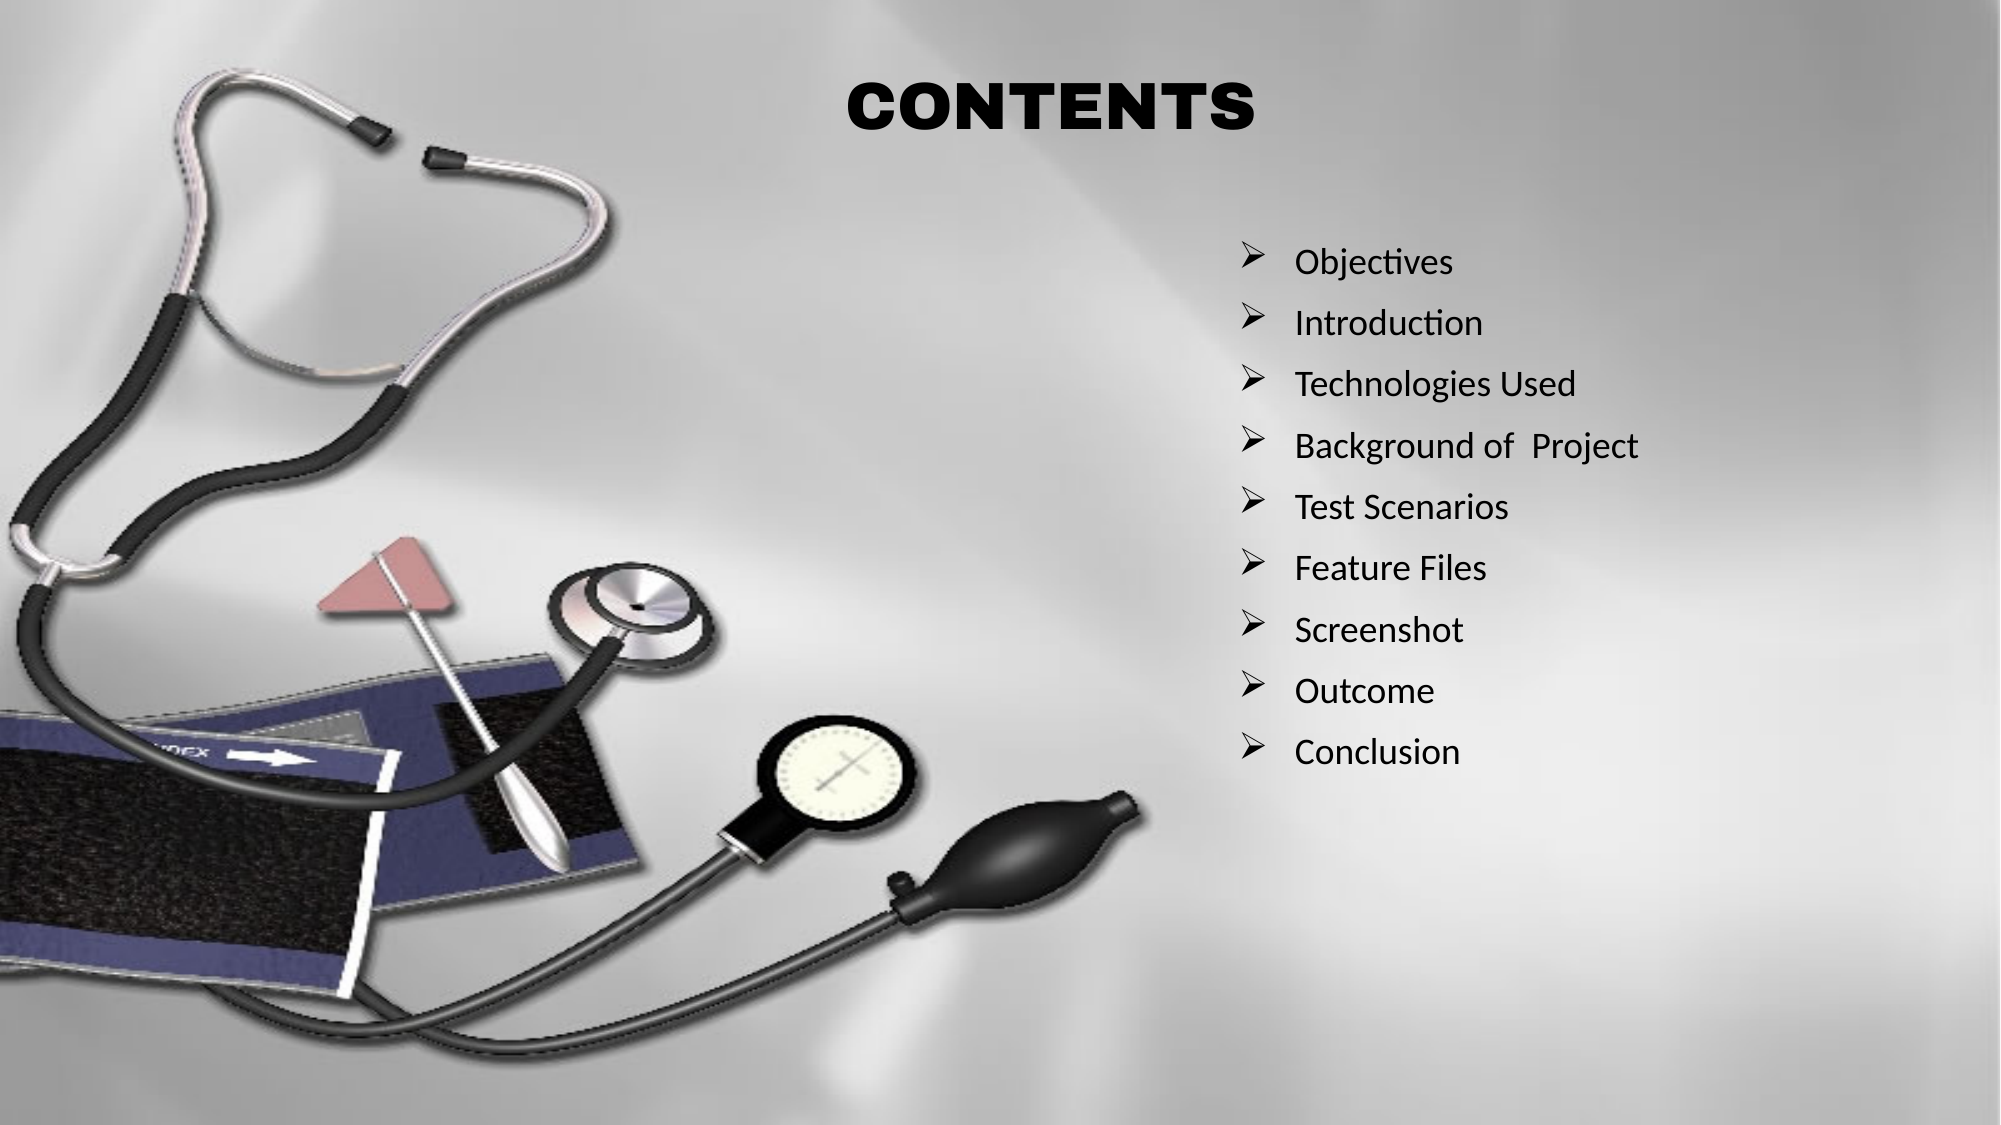

# CONTENTS
Objectives
Introduction
Technologies Used
Background of  Project
Test Scenarios
Feature Files
Screenshot
Outcome
Conclusion